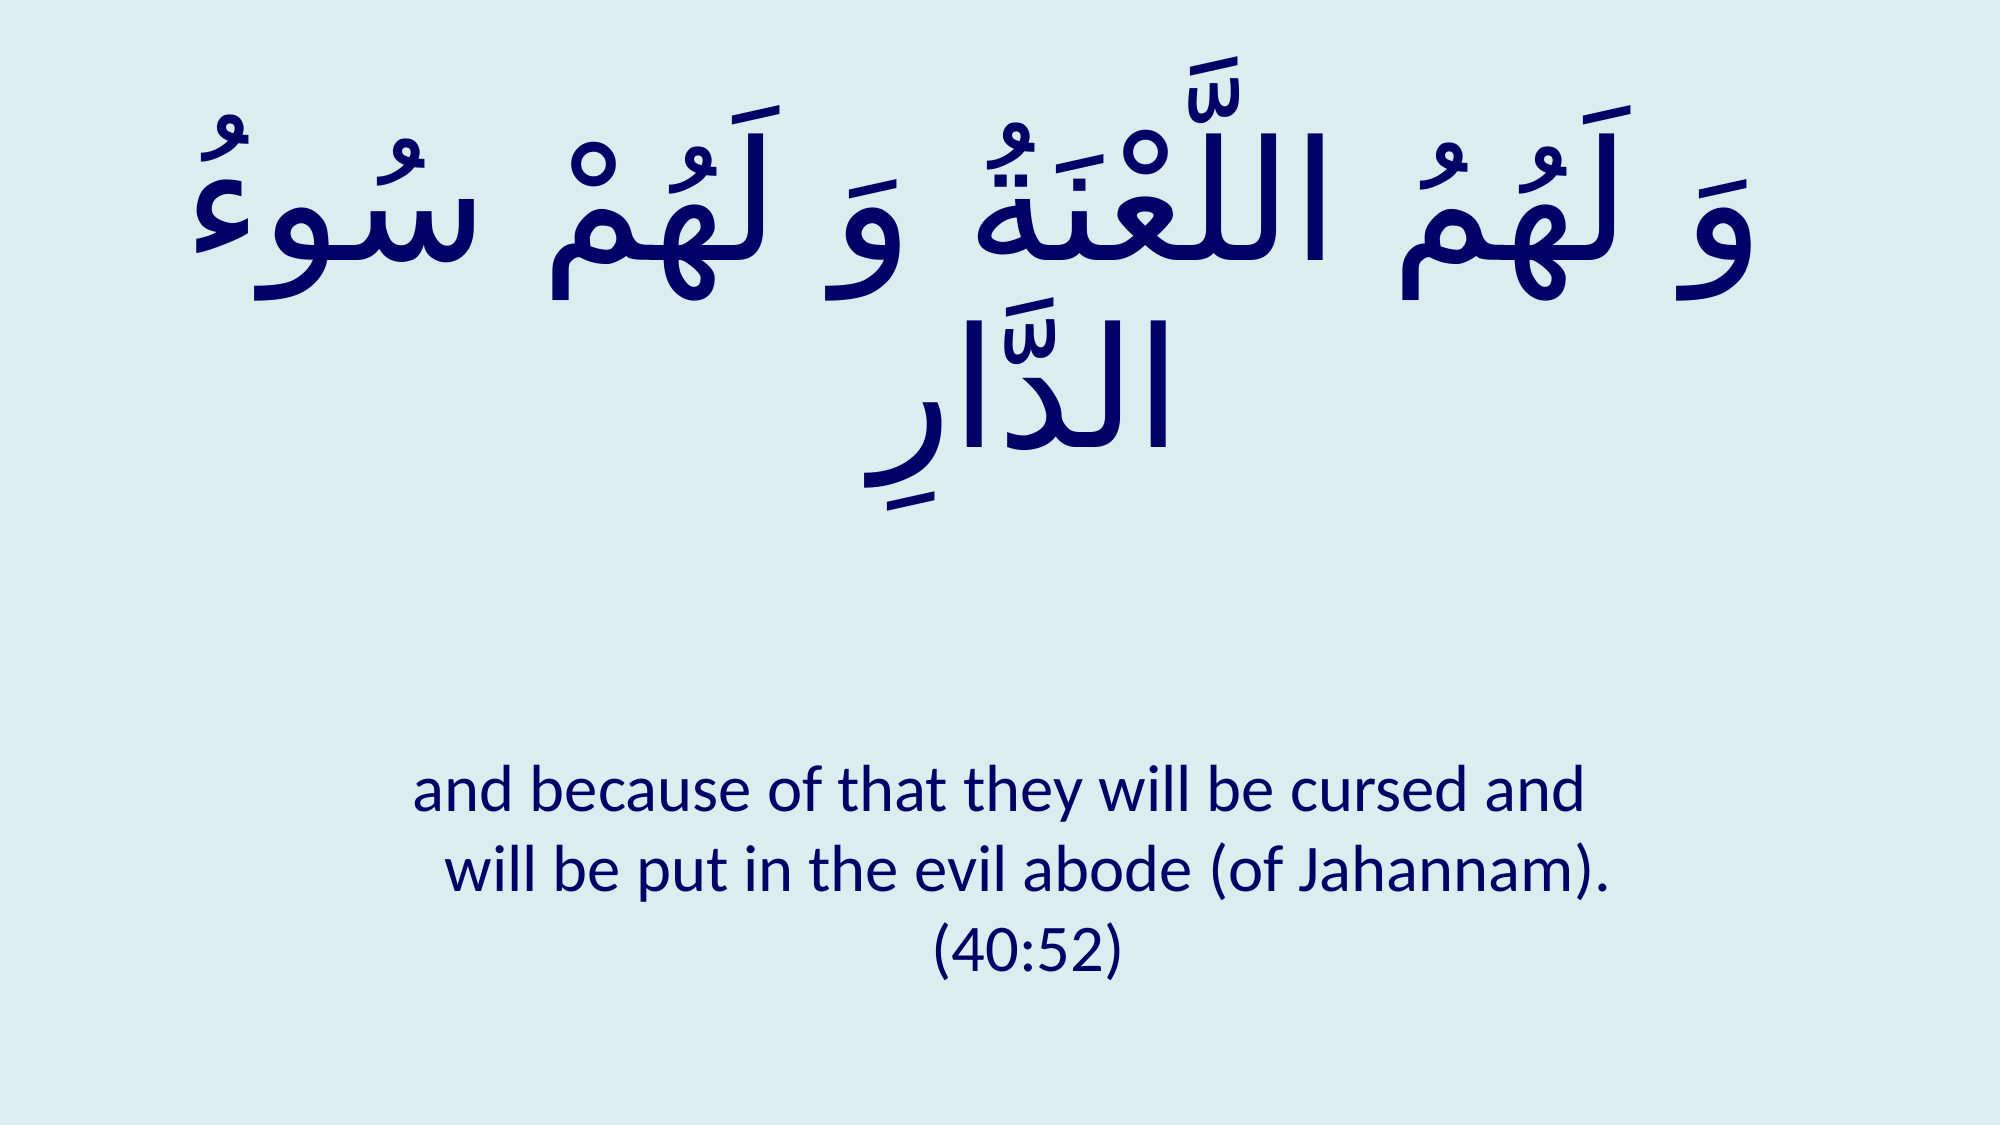

# وَ لَهُمُ اللَّعْنَةُ وَ لَهُمْ سُوءُ الدَّارِ
and because of that they will be cursed and will be put in the evil abode (of Jahannam). (40:52)